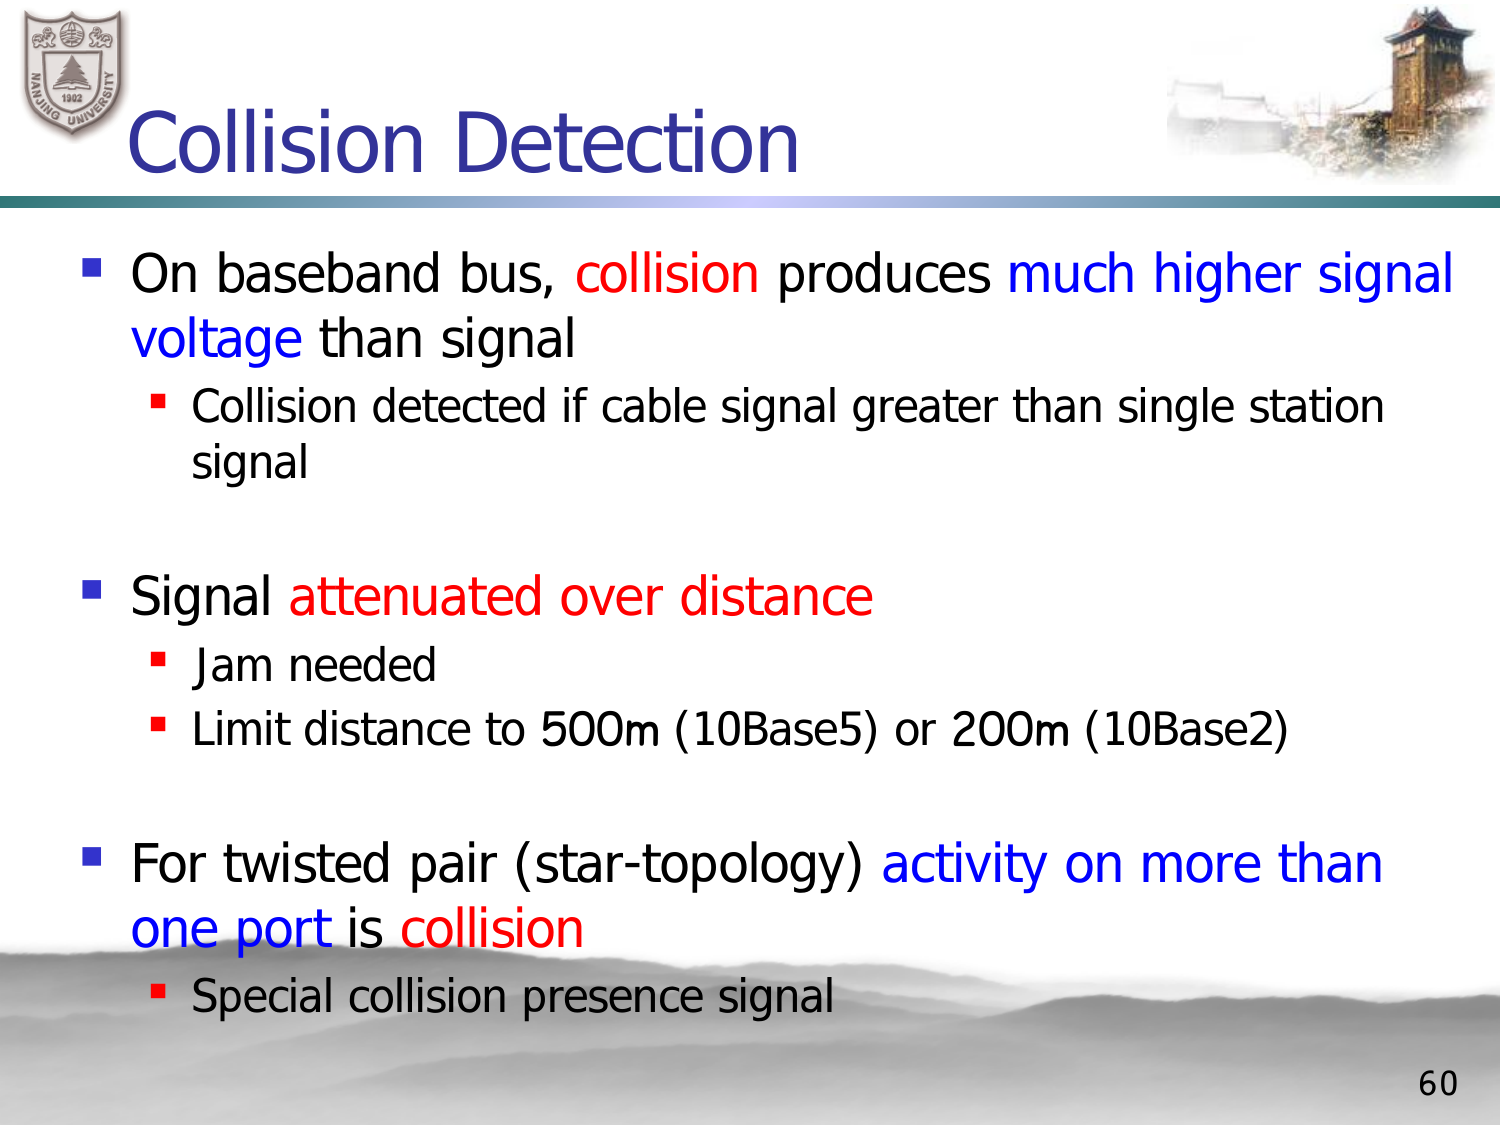

# Collision Detection
On baseband bus, collision produces much higher signal voltage than signal
Collision detected if cable signal greater than single station signal

Signal attenuated over distance
Jam needed
Limit distance to 500m (10Base5) or 200m (10Base2)

For twisted pair (star-topology) activity on more than one port is collision
Special collision presence signal
60